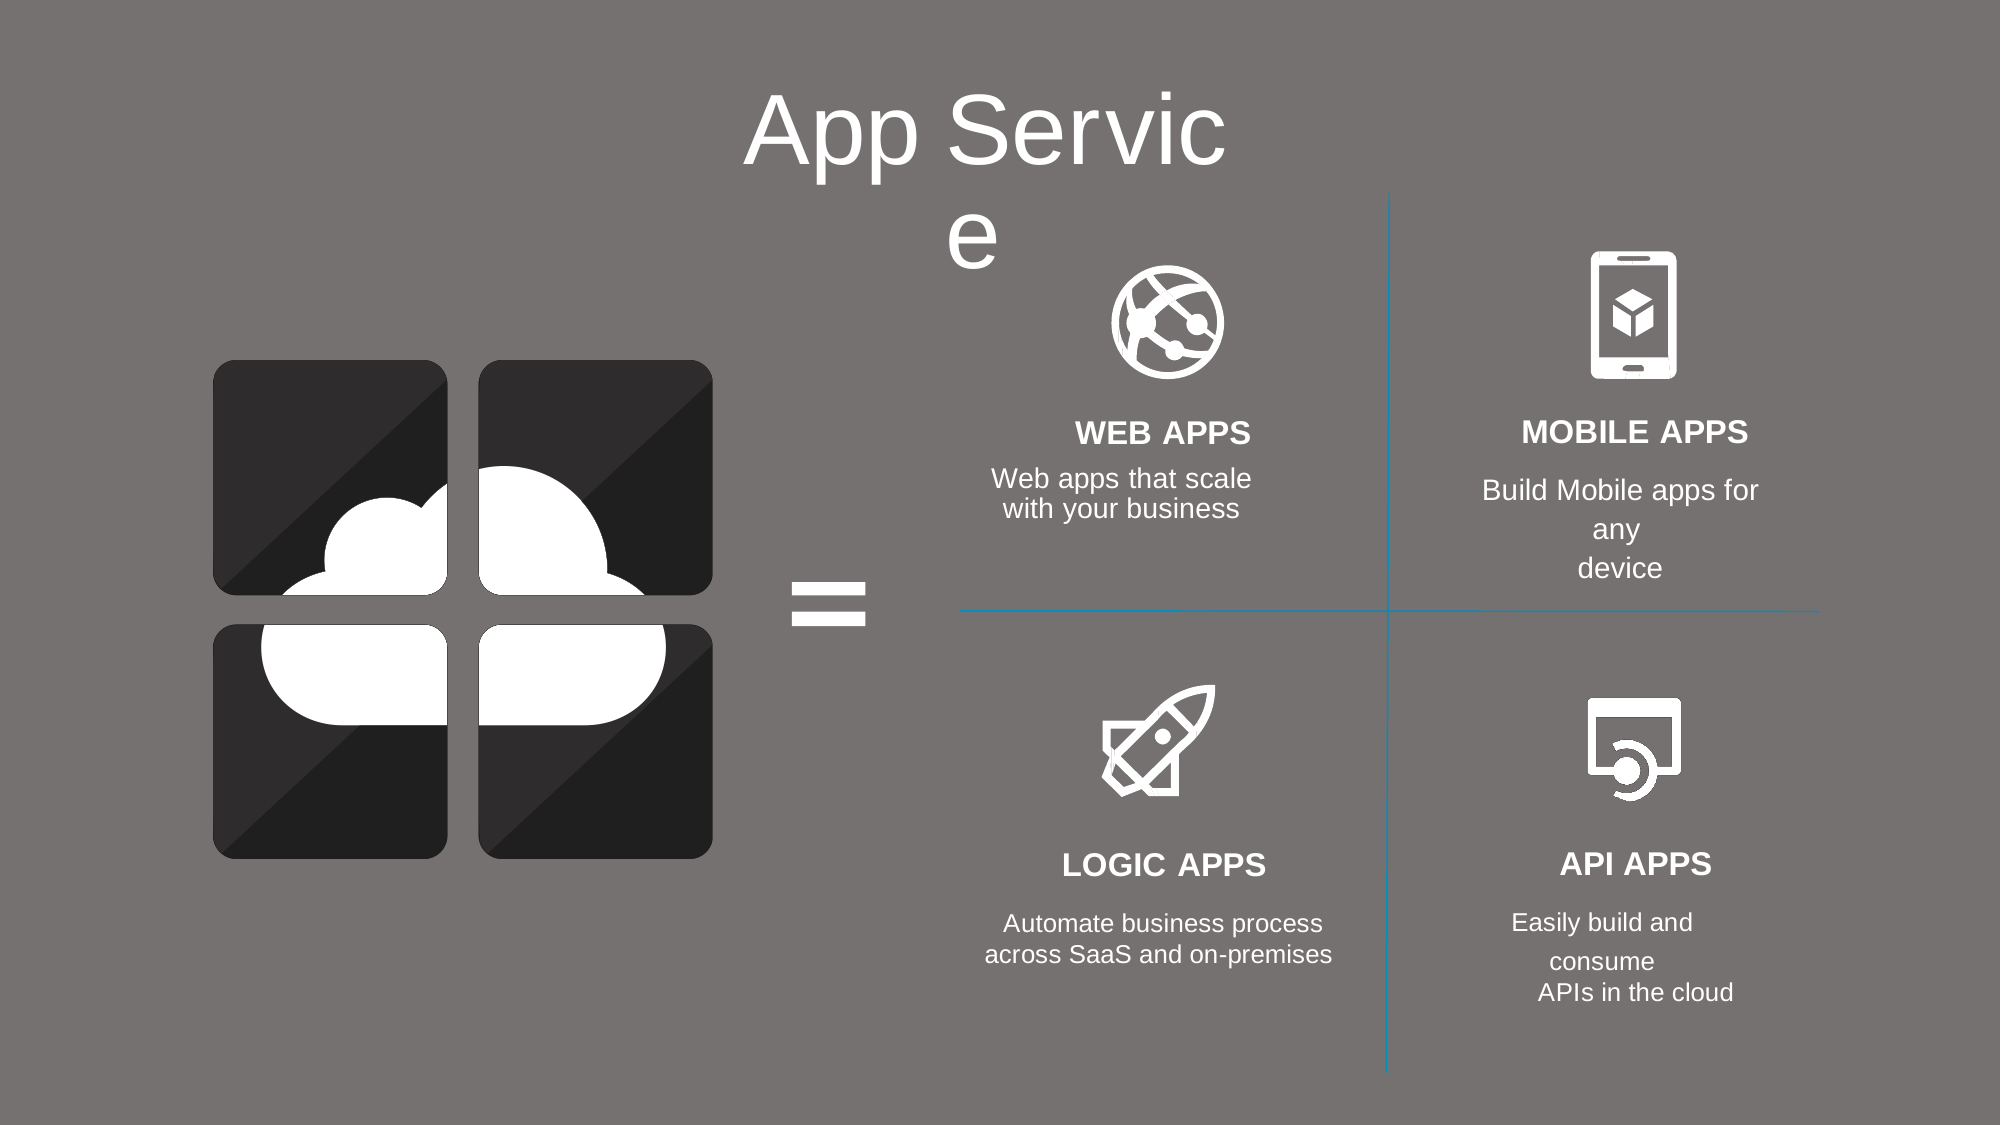

App
Service

MOBILE APPS
Build Mobile apps for any
device
WEB APPS
Web apps that scale with your business

API APPS
Easily build and consume
APIs in the cloud
LOGIC APPS
Automate business process
across SaaS and on-premises